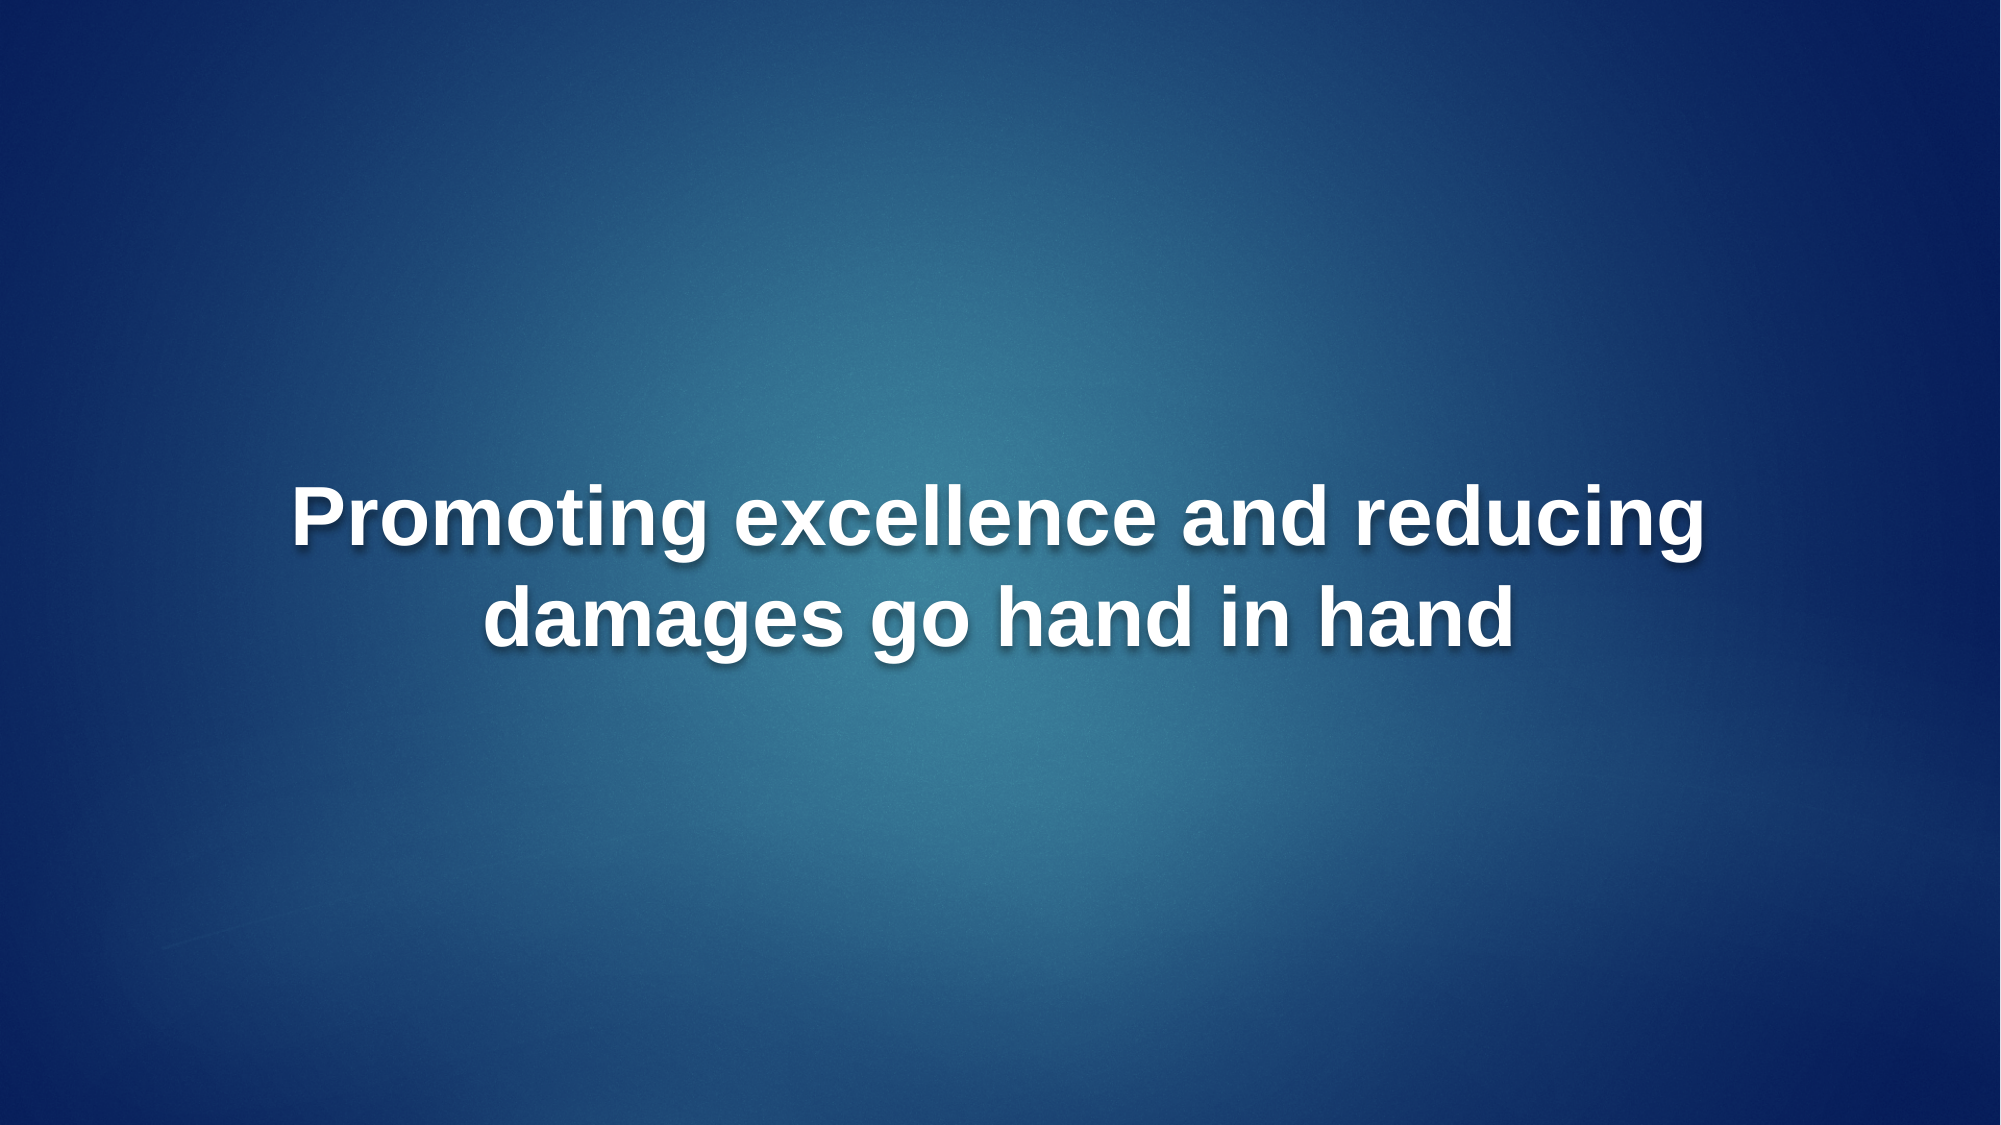

# Promoting excellence and reducing damages go hand in hand